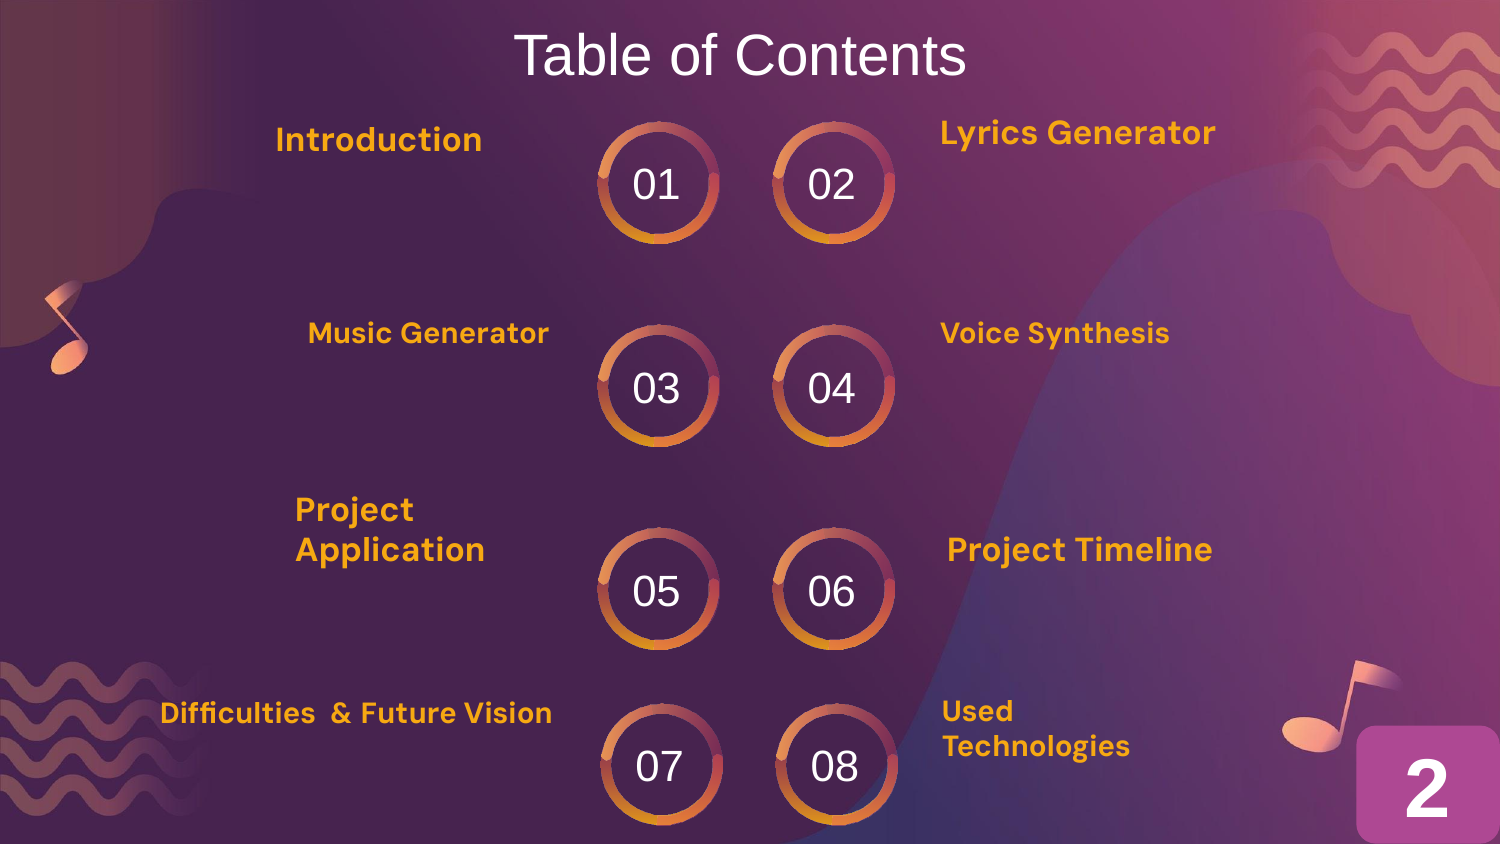

Table of Contents
Lyrics Generator
Introduction

# 01
02
Music Generator
Voice Synthesis

03
04
Project
Application
Project Timeline

05
06
Used
Technologies
Difficulties  & Future Vision

2
07
08